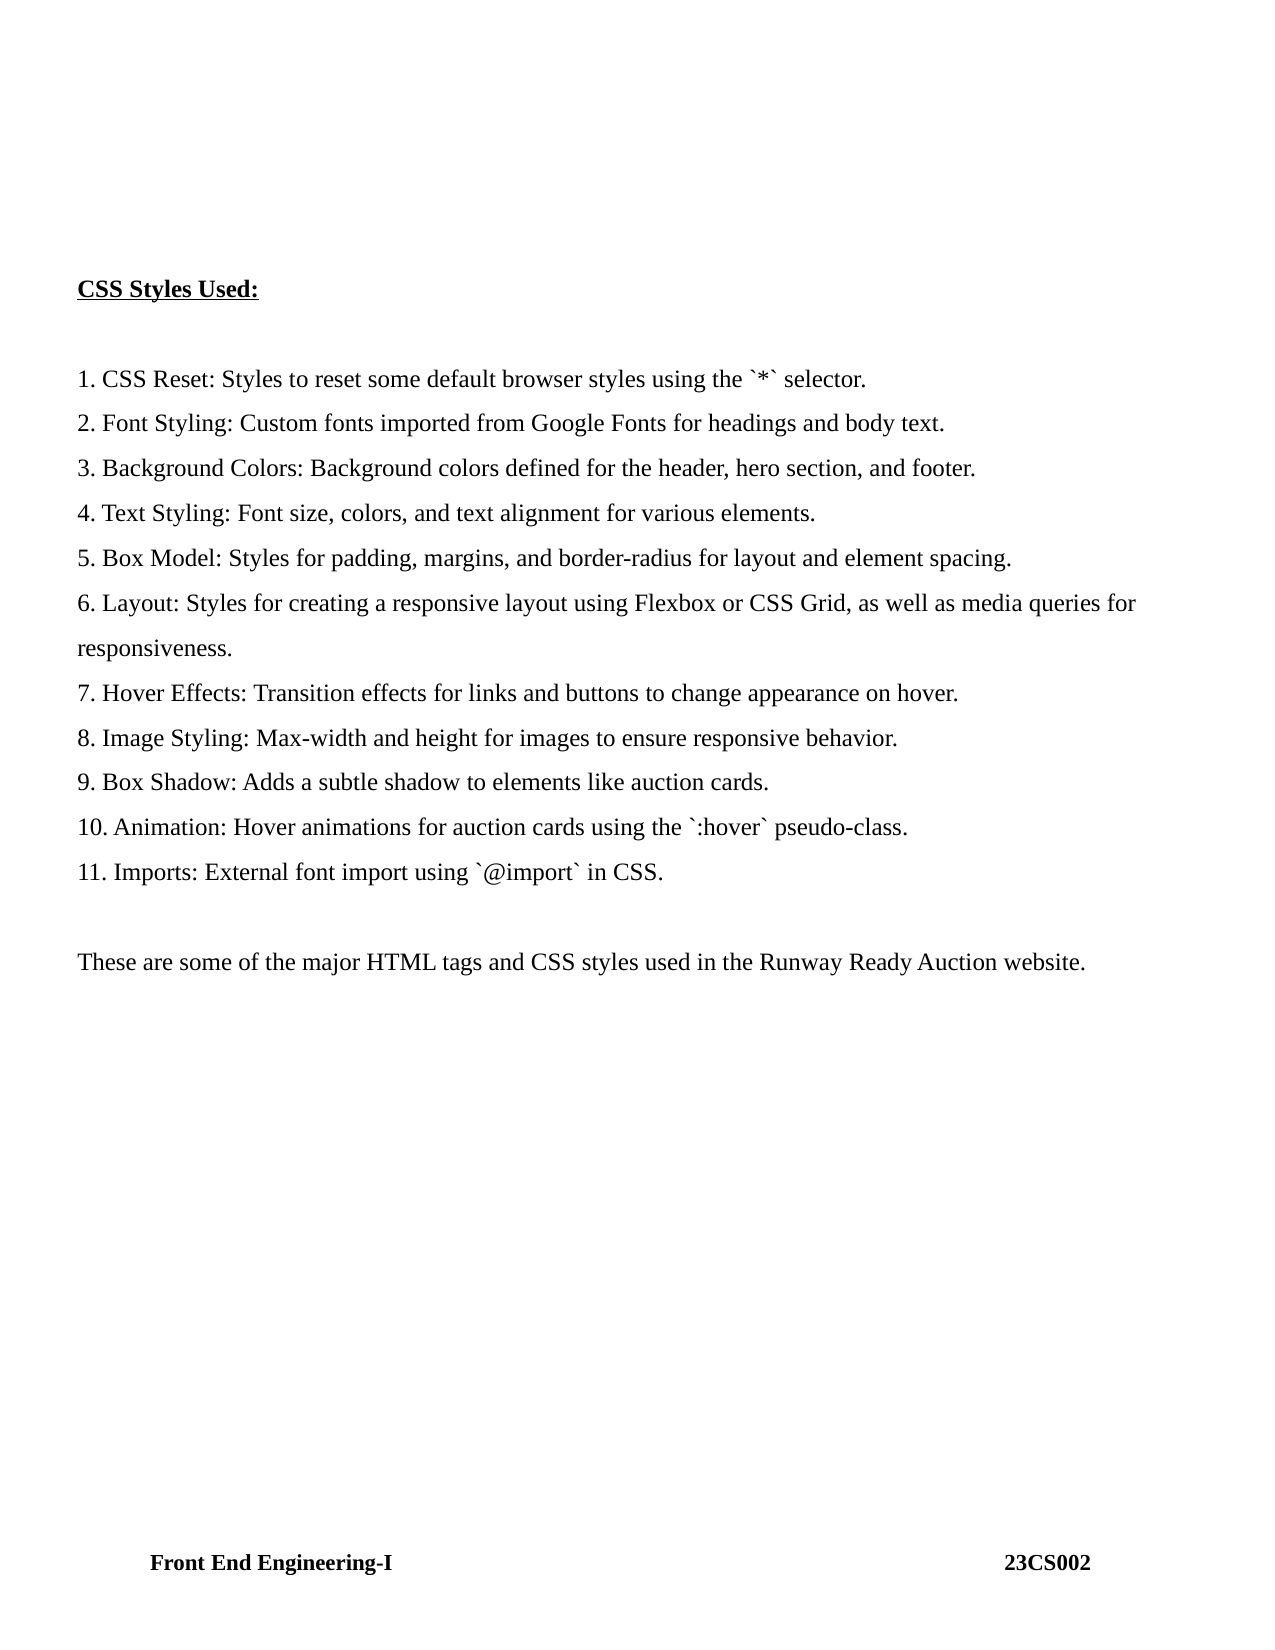

CSS Styles Used:

1. CSS Reset: Styles to reset some default browser styles using the `*` selector.
2. Font Styling: Custom fonts imported from Google Fonts for headings and body text.
3. Background Colors: Background colors defined for the header, hero section, and footer.
4. Text Styling: Font size, colors, and text alignment for various elements.
5. Box Model: Styles for padding, margins, and border-radius for layout and element spacing.
6. Layout: Styles for creating a responsive layout using Flexbox or CSS Grid, as well as media queries for responsiveness.
7. Hover Effects: Transition effects for links and buttons to change appearance on hover.
8. Image Styling: Max-width and height for images to ensure responsive behavior.
9. Box Shadow: Adds a subtle shadow to elements like auction cards.
10. Animation: Hover animations for auction cards using the `:hover` pseudo-class.
11. Imports: External font import using `@import` in CSS.

These are some of the major HTML tags and CSS styles used in the Runway Ready Auction website.
Front End Engineering-I
23CS002